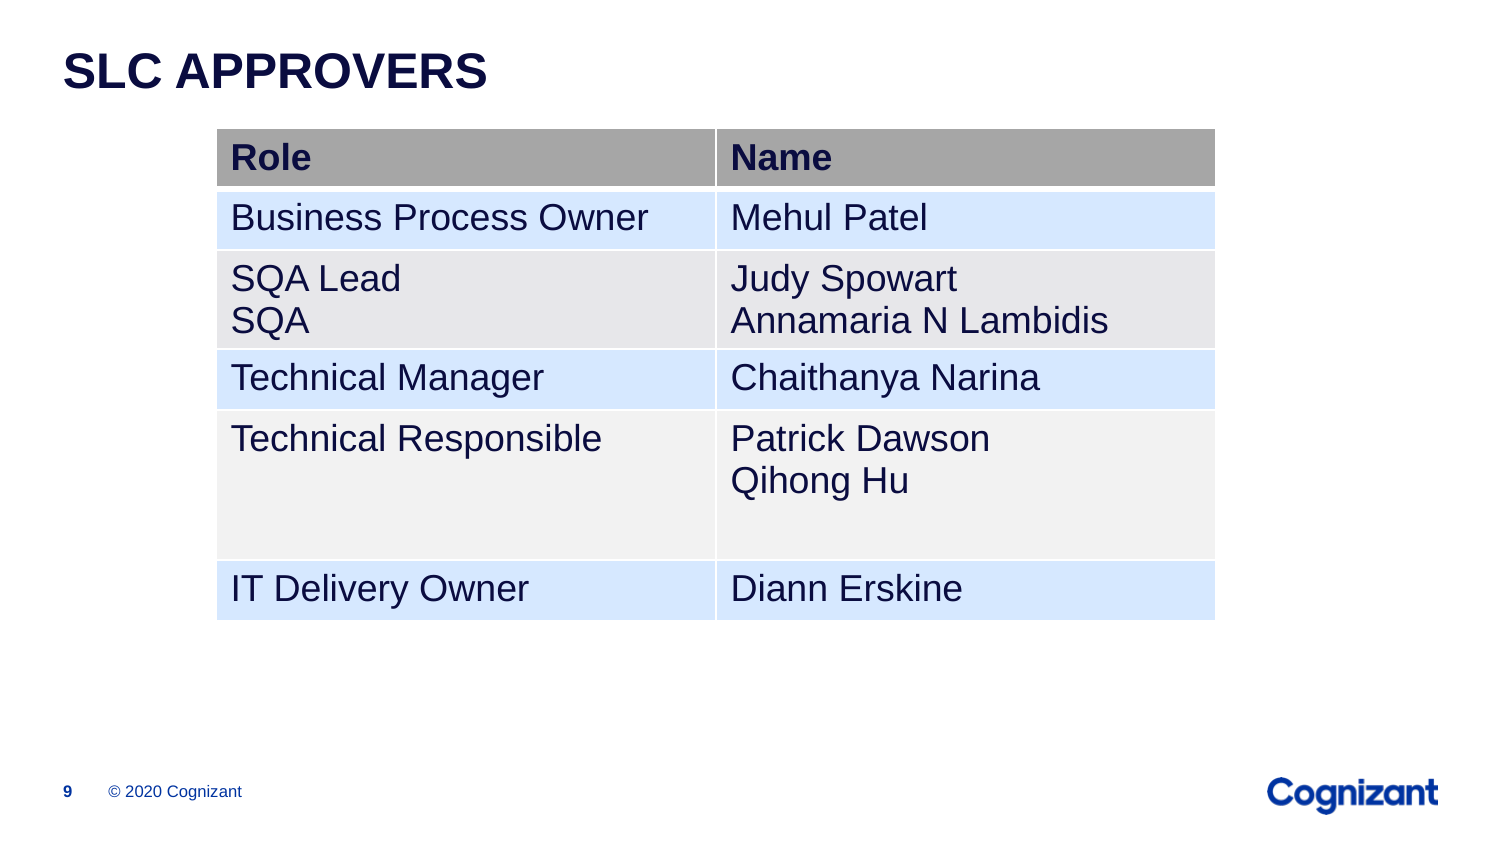

# SLC APPROVERS
| Role | Name |
| --- | --- |
| Business Process Owner | Mehul Patel |
| SQA Lead SQA | Judy Spowart Annamaria N Lambidis |
| Technical Manager | Chaithanya Narina |
| Technical Responsible | Patrick Dawson Qihong Hu |
| IT Delivery Owner | Diann Erskine |
© 2020 Cognizant
9